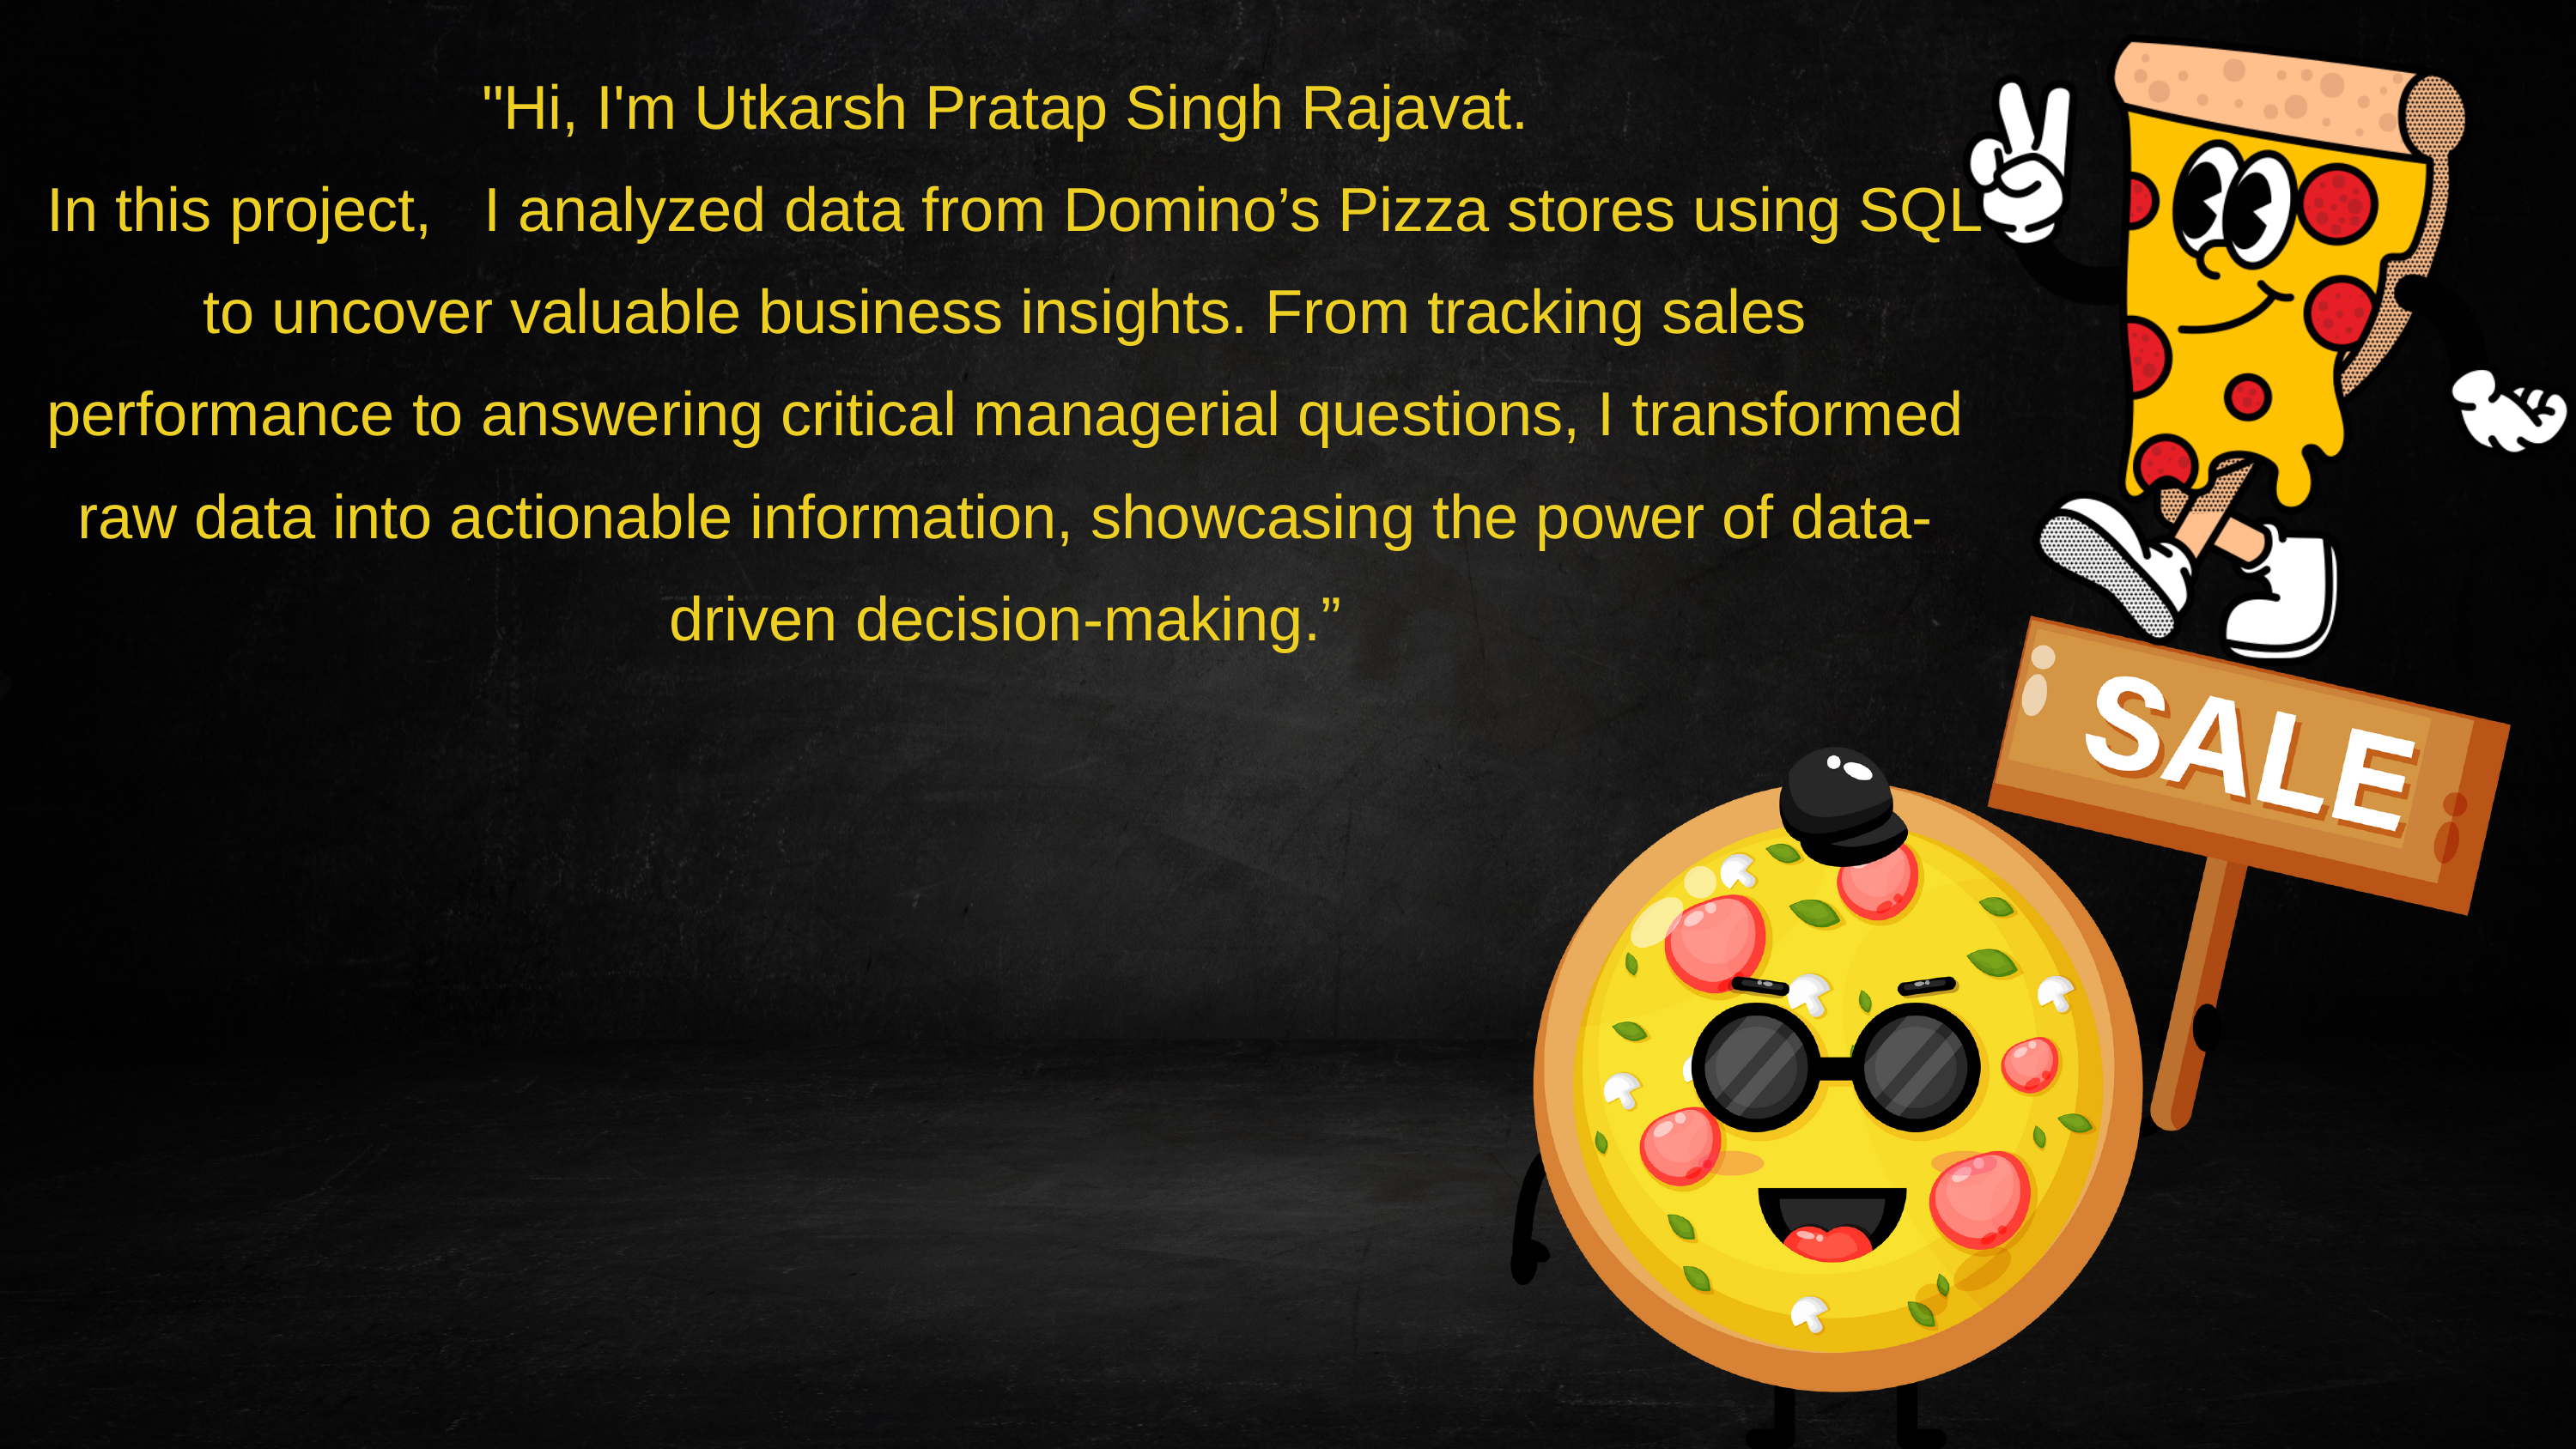

"Hi, I'm Utkarsh Pratap Singh Rajavat.
 In this project,   I analyzed data from Domino’s Pizza stores using SQL to uncover valuable business insights. From tracking sales performance to answering critical managerial questions, I transformed raw data into actionable information, showcasing the power of data-driven decision-making.”